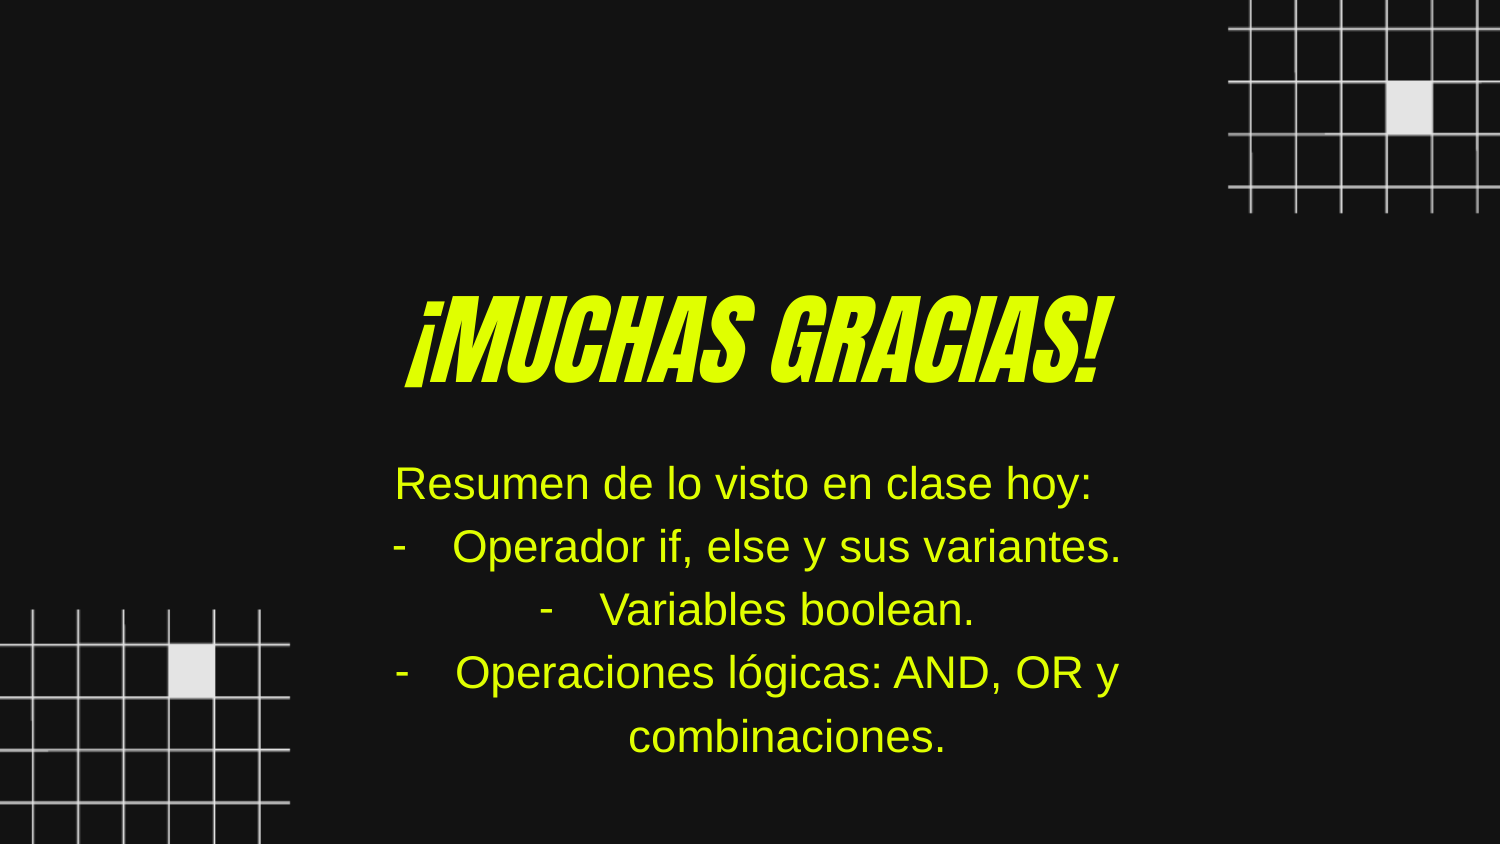

¡MUCHAS GRACIAS!
Resumen de lo visto en clase hoy:
Operador if, else y sus variantes.
Variables boolean.
Operaciones lógicas: AND, OR y combinaciones.